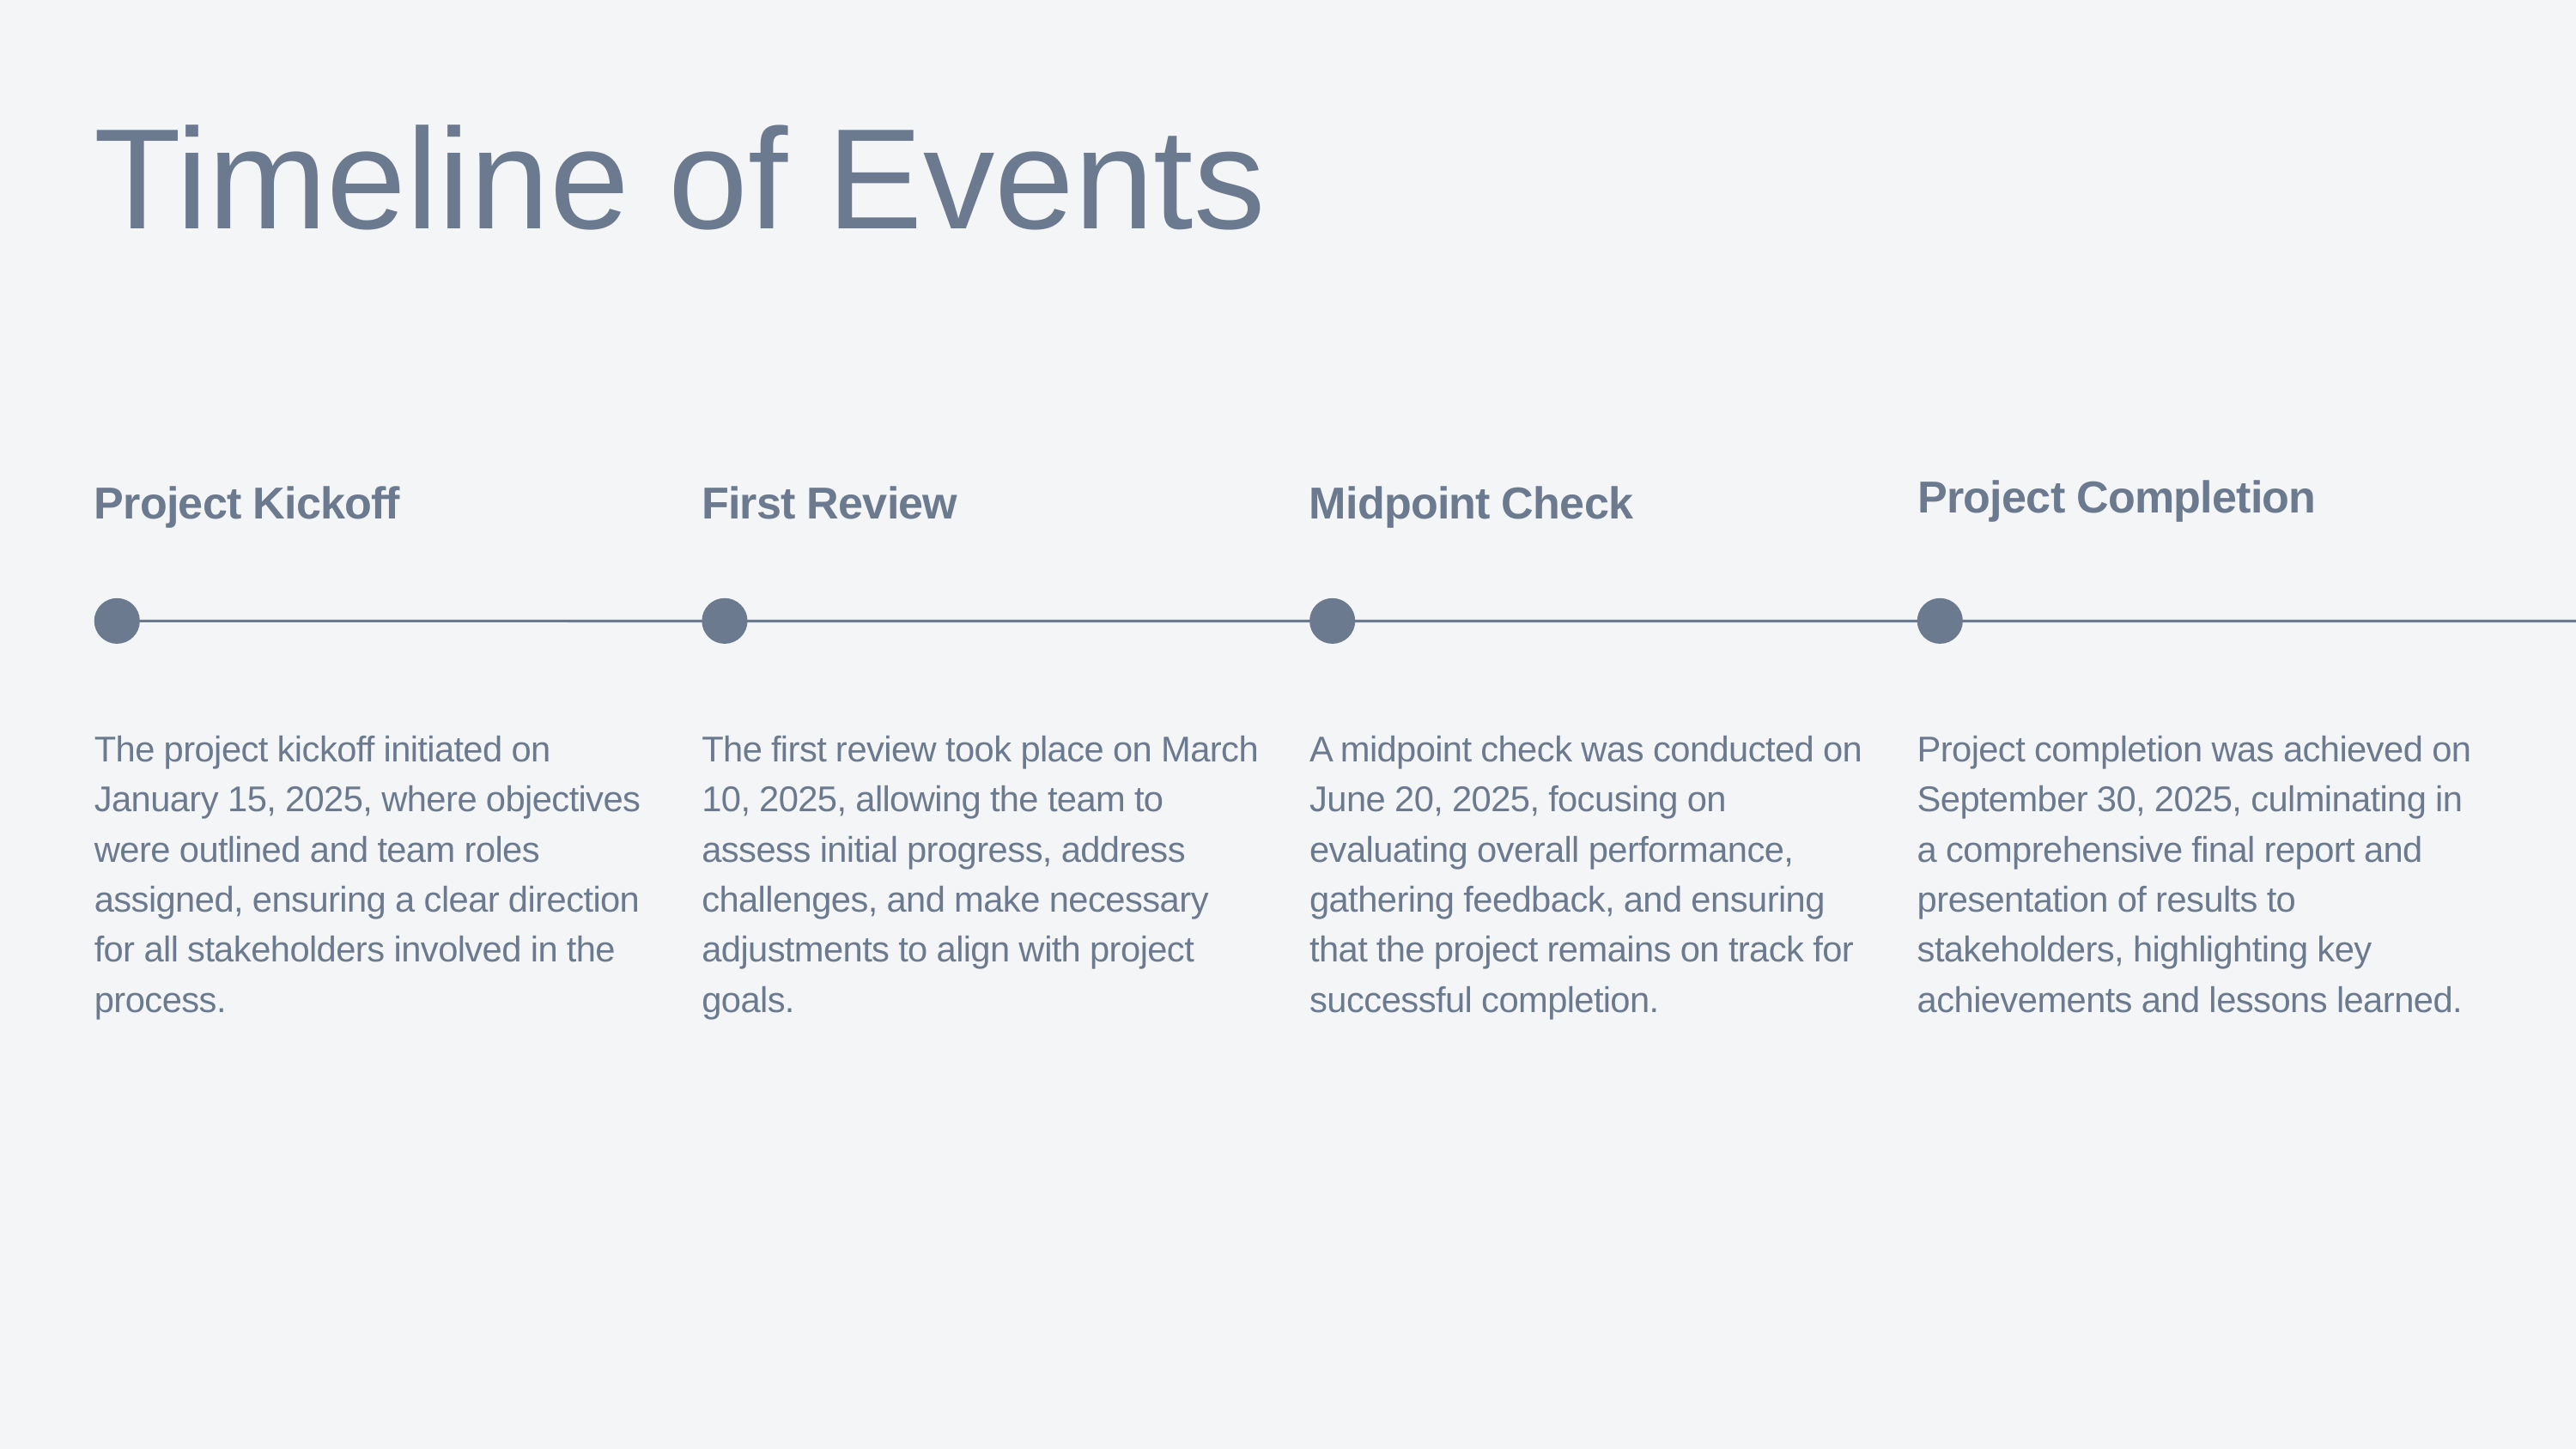

Timeline of Events
Project Completion
Project Kickoff
First Review
Midpoint Check

The project kickoff initiated on January 15, 2025, where objectives were outlined and team roles assigned, ensuring a clear direction for all stakeholders involved in the process.
The first review took place on March 10, 2025, allowing the team to assess initial progress, address challenges, and make necessary adjustments to align with project goals.
A midpoint check was conducted on June 20, 2025, focusing on evaluating overall performance, gathering feedback, and ensuring that the project remains on track for successful completion.
Project completion was achieved on September 30, 2025, culminating in a comprehensive final report and presentation of results to stakeholders, highlighting key achievements and lessons learned.